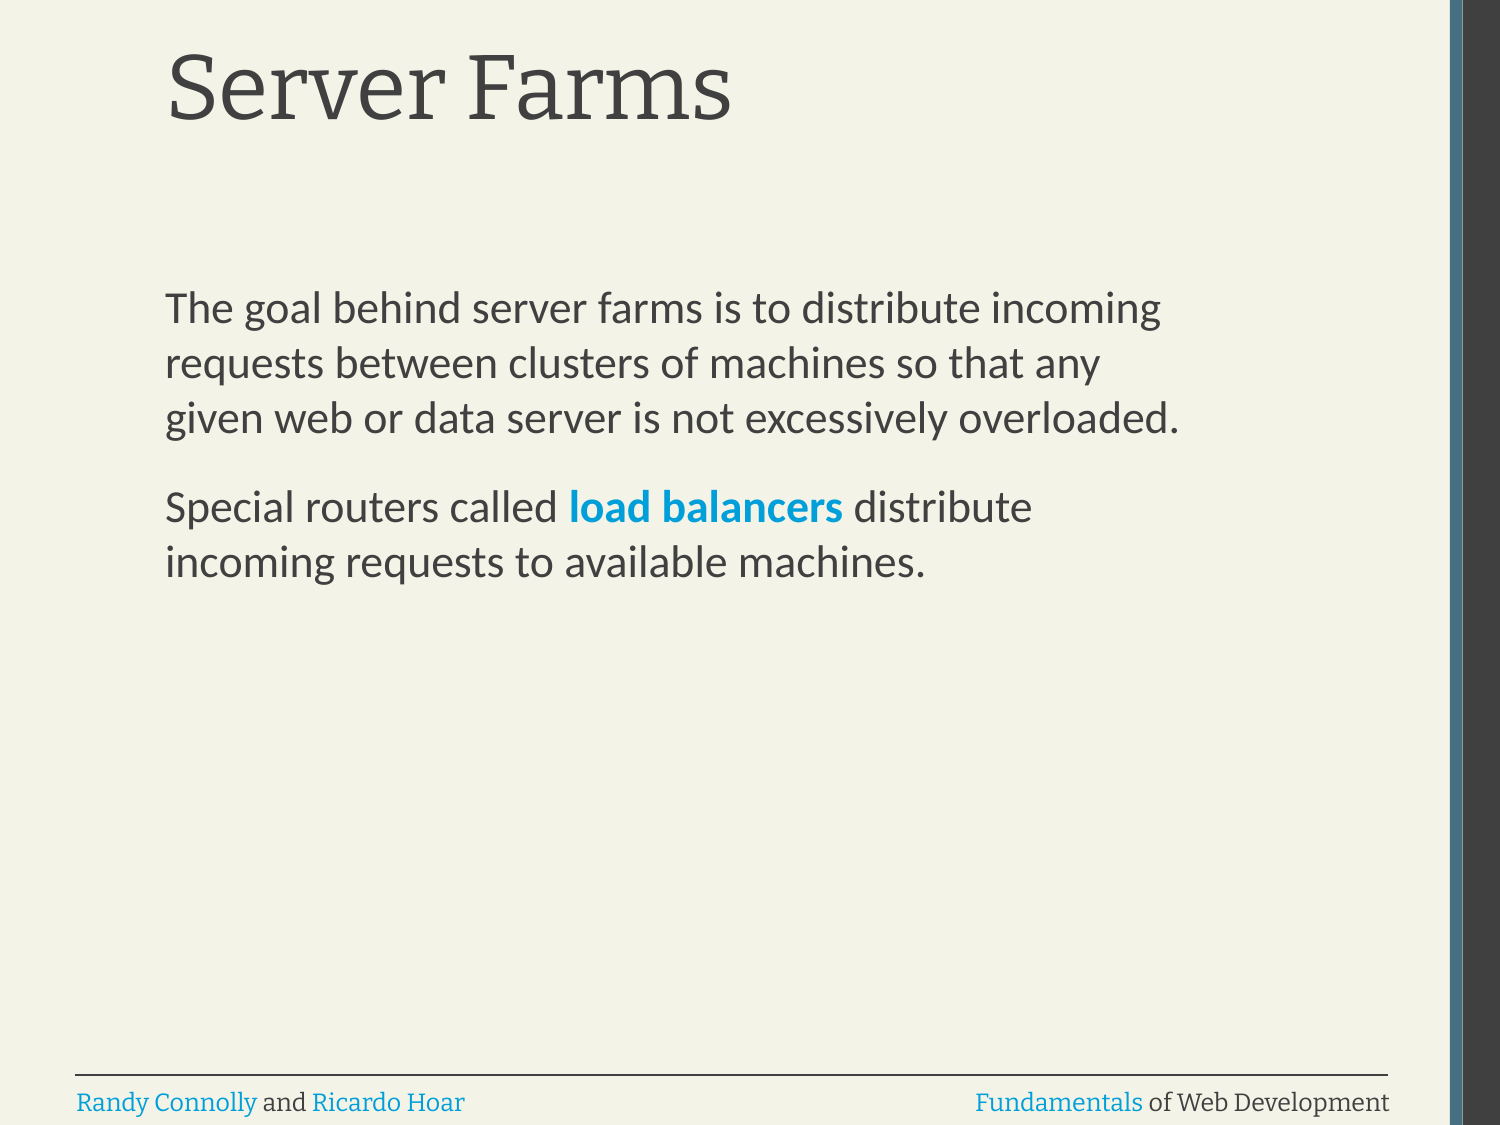

# Server Farms

The goal behind server farms is to distribute incoming requests between clusters of machines so that any given web or data server is not excessively overloaded.
Special routers called load balancers distribute incoming requests to available machines.